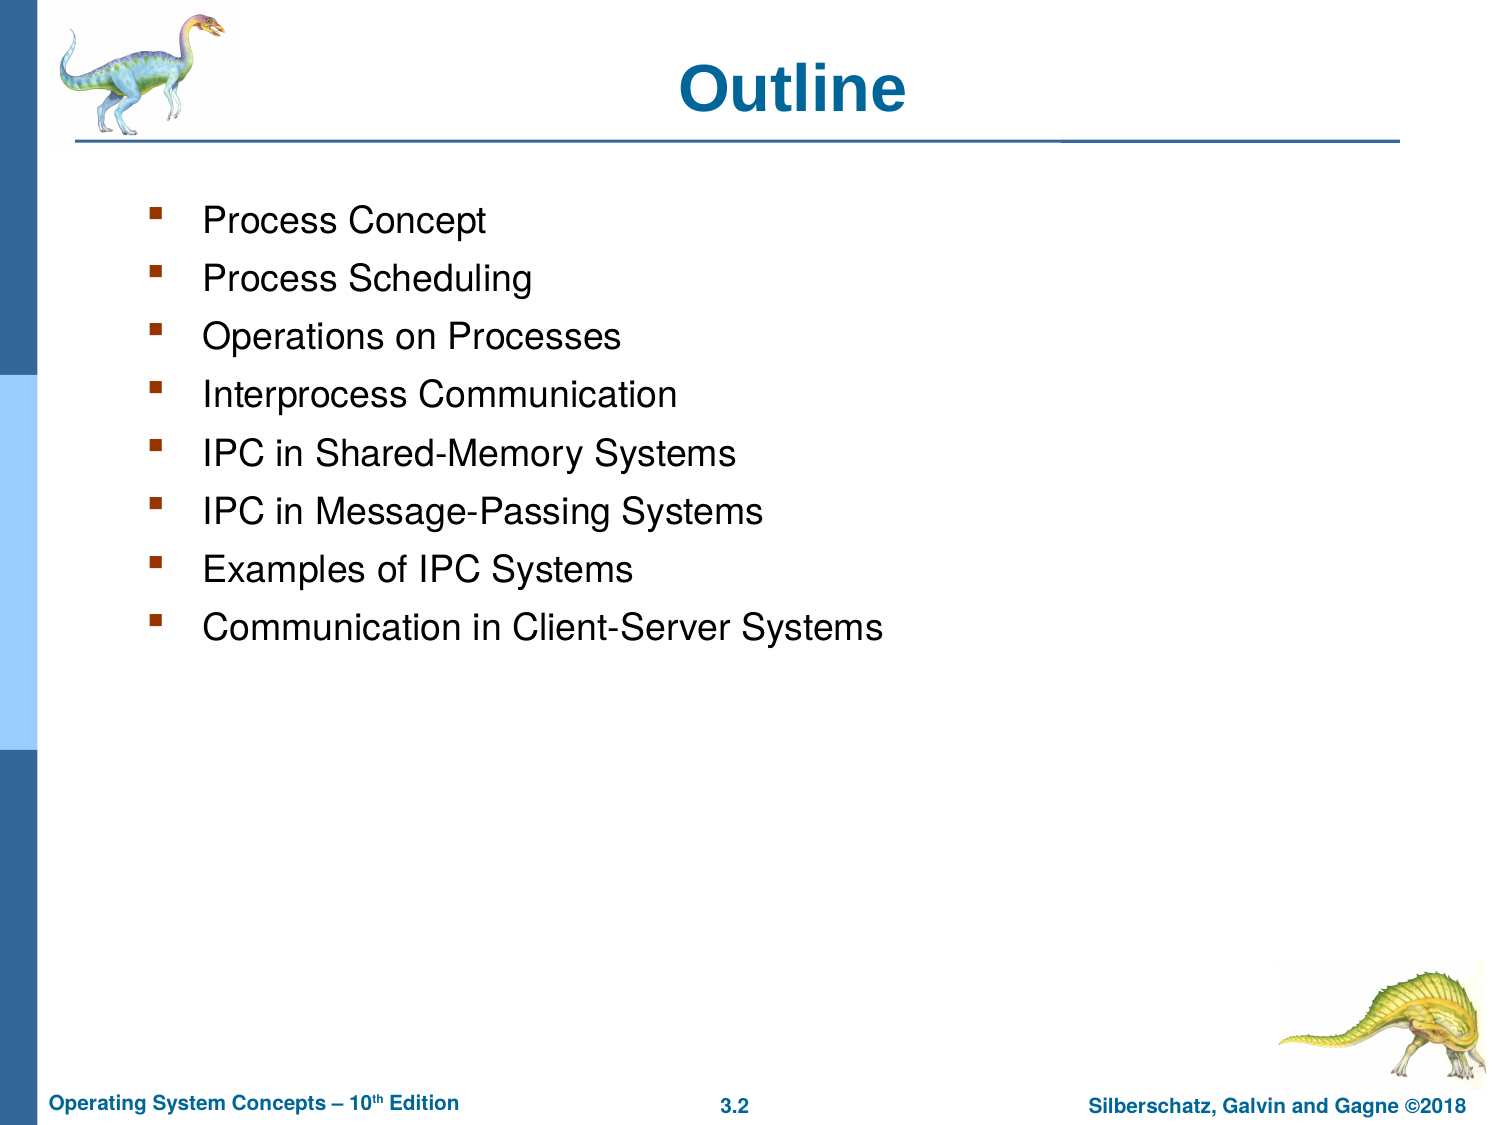

# Outline
Process Concept
Process Scheduling
Operations on Processes
Interprocess Communication
IPC in Shared-Memory Systems
IPC in Message-Passing Systems
Examples of IPC Systems
Communication in Client-Server Systems